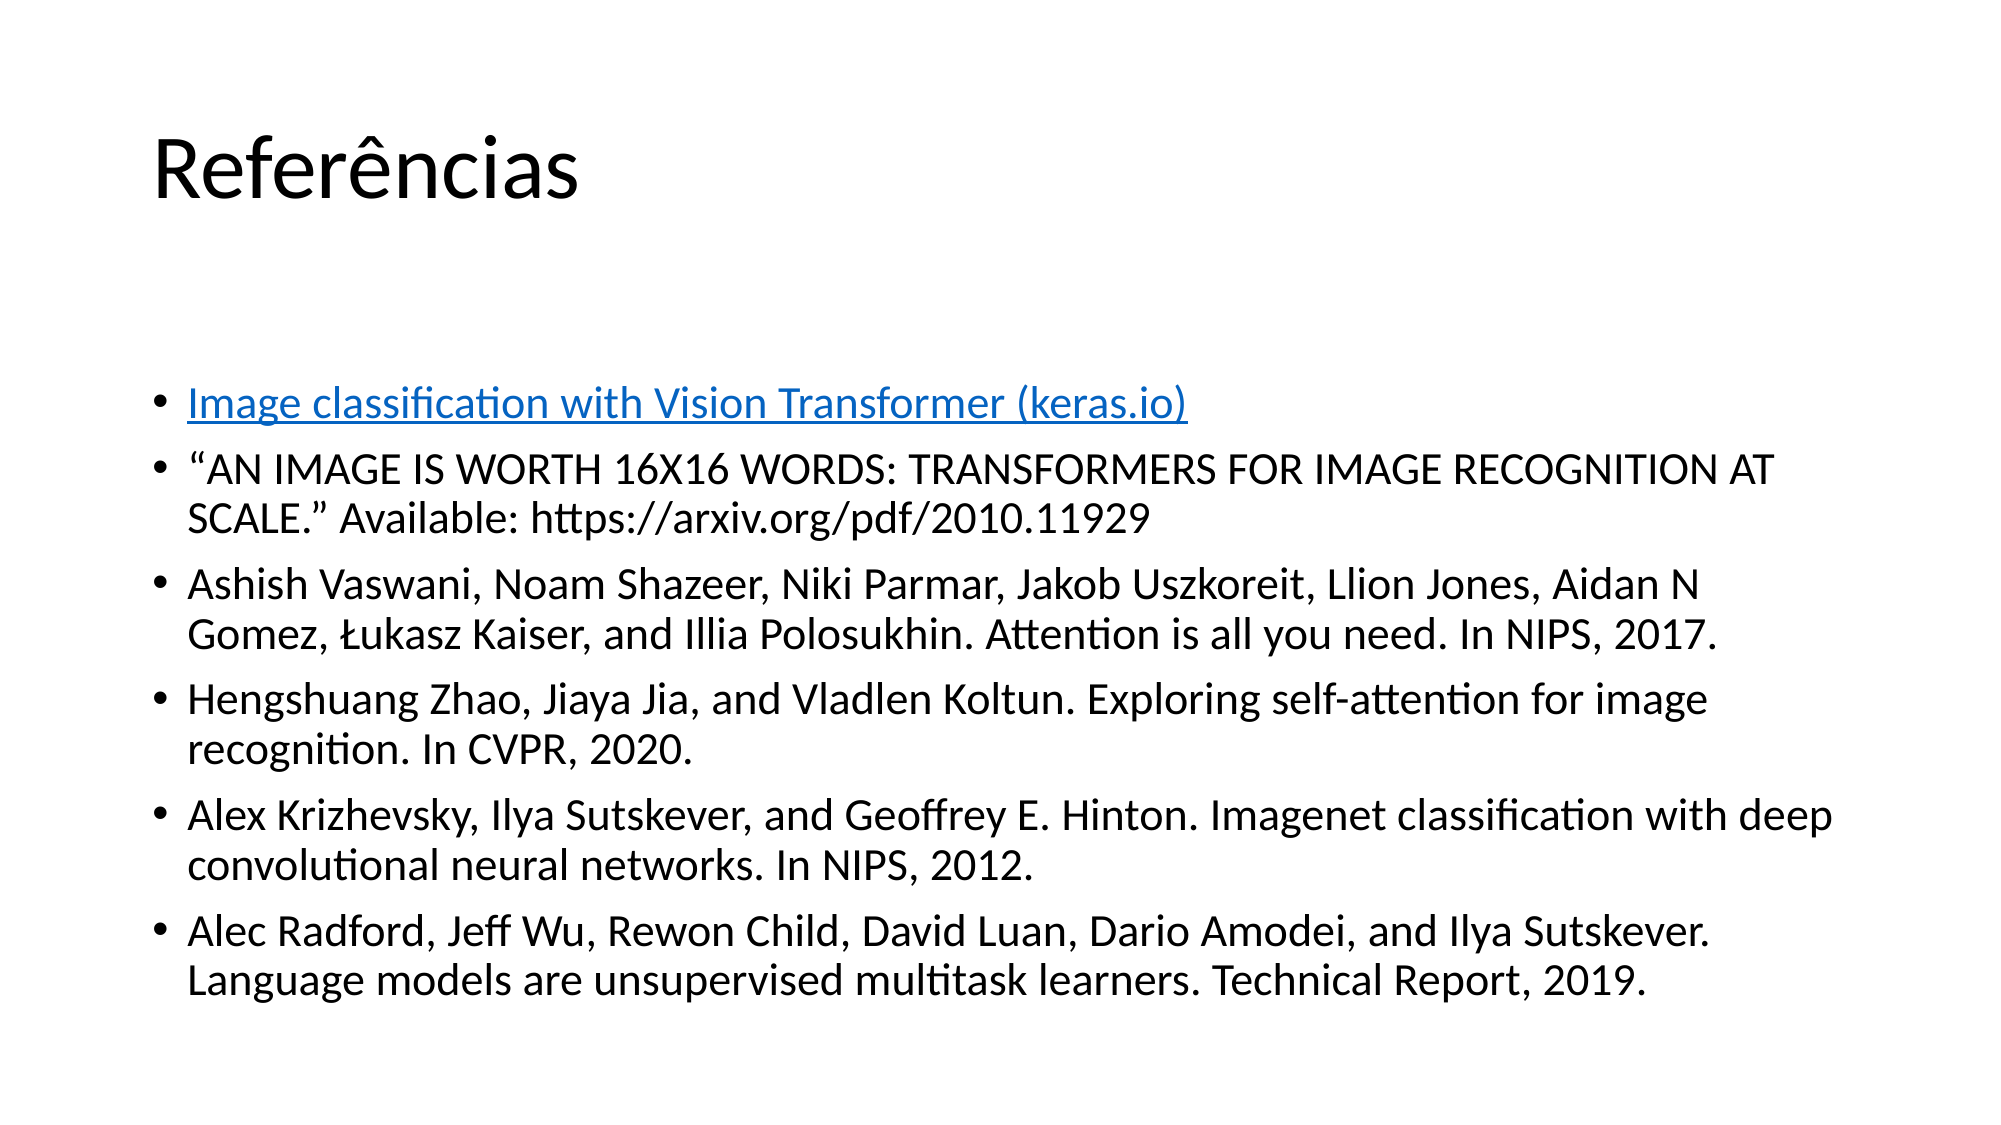

# Referências

Image classification with Vision Transformer (keras.io)
“AN IMAGE IS WORTH 16X16 WORDS: TRANSFORMERS FOR IMAGE RECOGNITION AT SCALE.” Available: https://arxiv.org/pdf/2010.11929‌
Ashish Vaswani, Noam Shazeer, Niki Parmar, Jakob Uszkoreit, Llion Jones, Aidan N Gomez, Łukasz Kaiser, and Illia Polosukhin. Attention is all you need. In NIPS, 2017.
Hengshuang Zhao, Jiaya Jia, and Vladlen Koltun. Exploring self-attention for image recognition. In CVPR, 2020.
Alex Krizhevsky, Ilya Sutskever, and Geoffrey E. Hinton. Imagenet classification with deep convolutional neural networks. In NIPS, 2012.
Alec Radford, Jeff Wu, Rewon Child, David Luan, Dario Amodei, and Ilya Sutskever. Language models are unsupervised multitask learners. Technical Report, 2019.